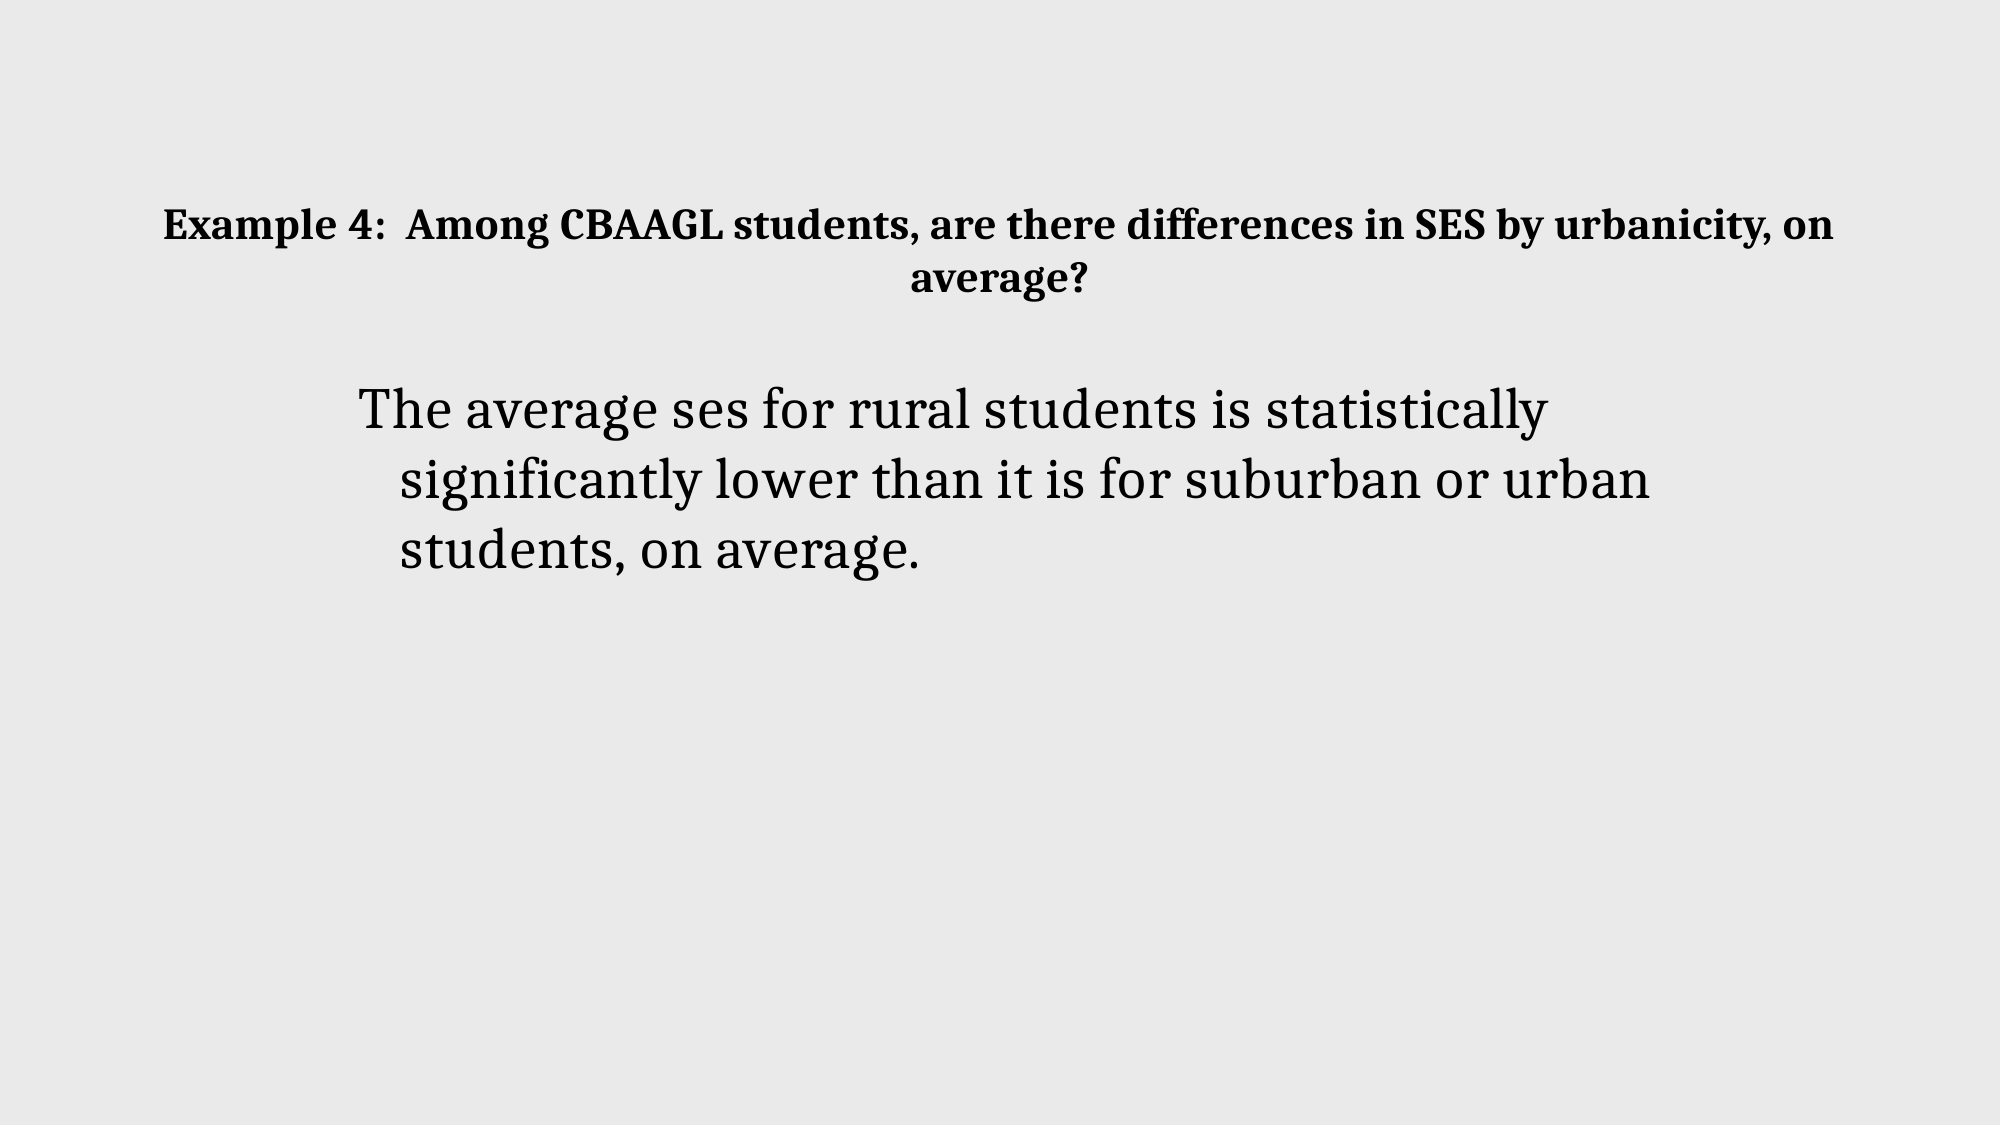

Example 4:  Among CBAAGL students, are there differences in SES by urbanicity, on average?
The average ses for rural students is statistically significantly lower than it is for suburban or urban students, on average.